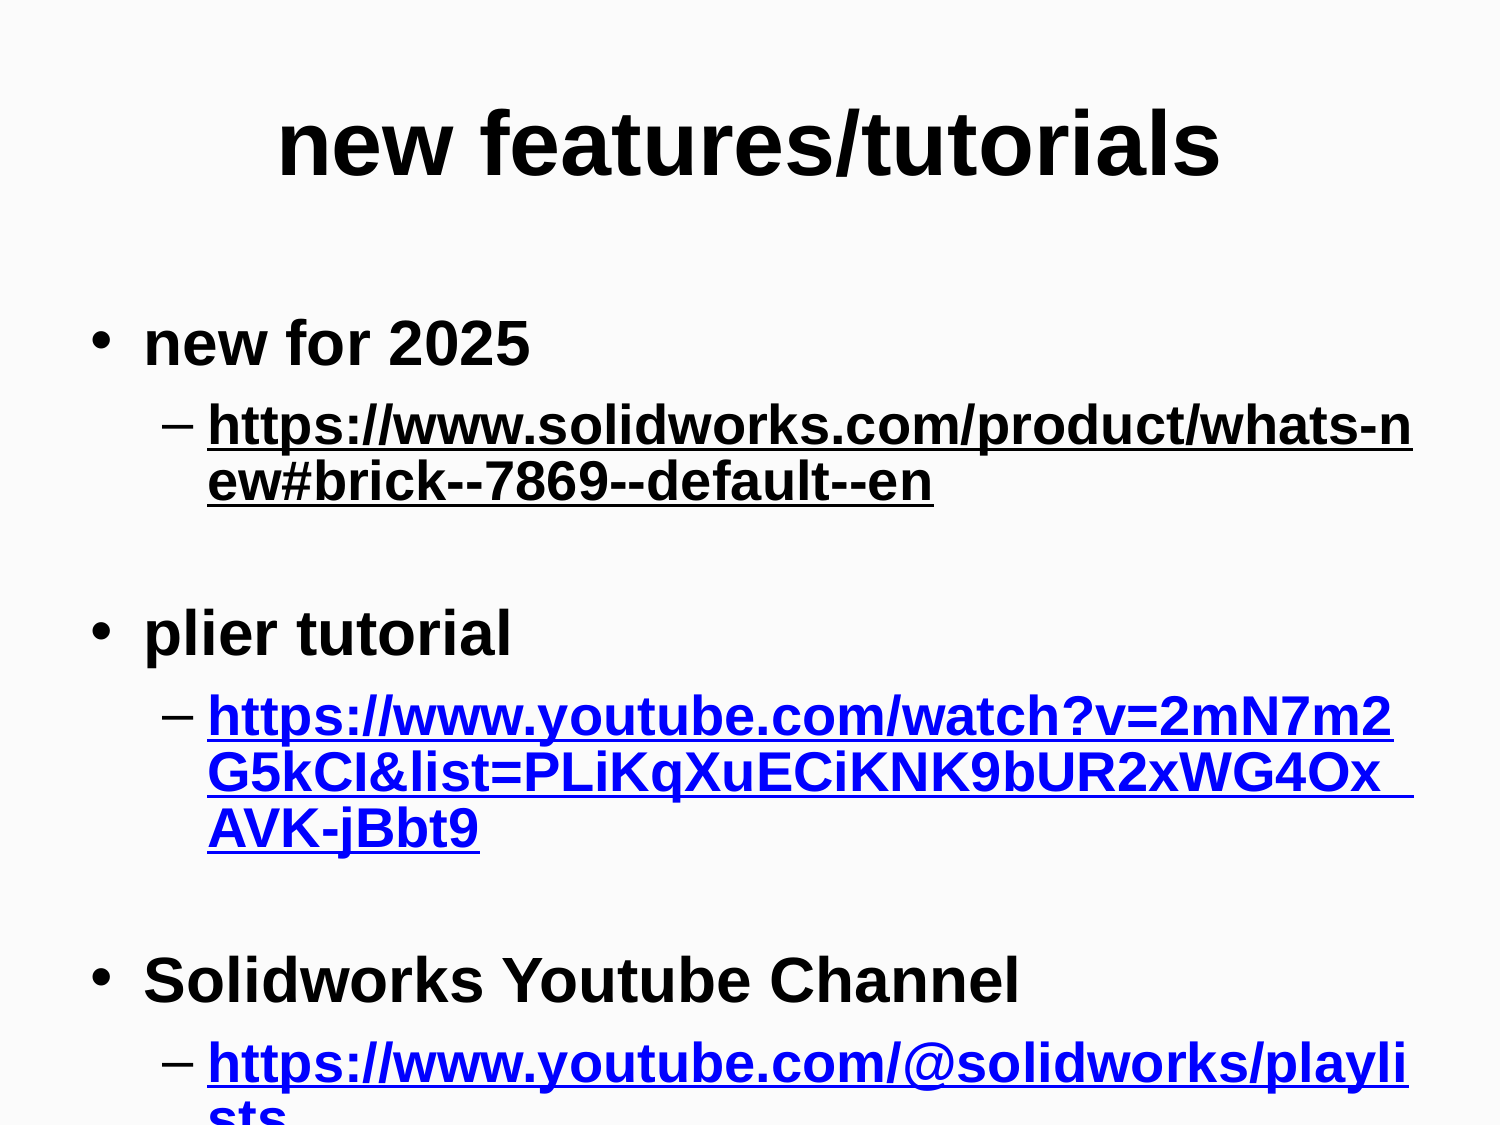

# new features/tutorials

new for 2025
https://www.solidworks.com/product/whats-new#brick--7869--default--en
plier tutorial
https://www.youtube.com/watch?v=2mN7m2G5kCI&list=PLiKqXuECiKNK9bUR2xWG4Ox_AVK-jBbt9
Solidworks Youtube Channel
https://www.youtube.com/@solidworks/playlists